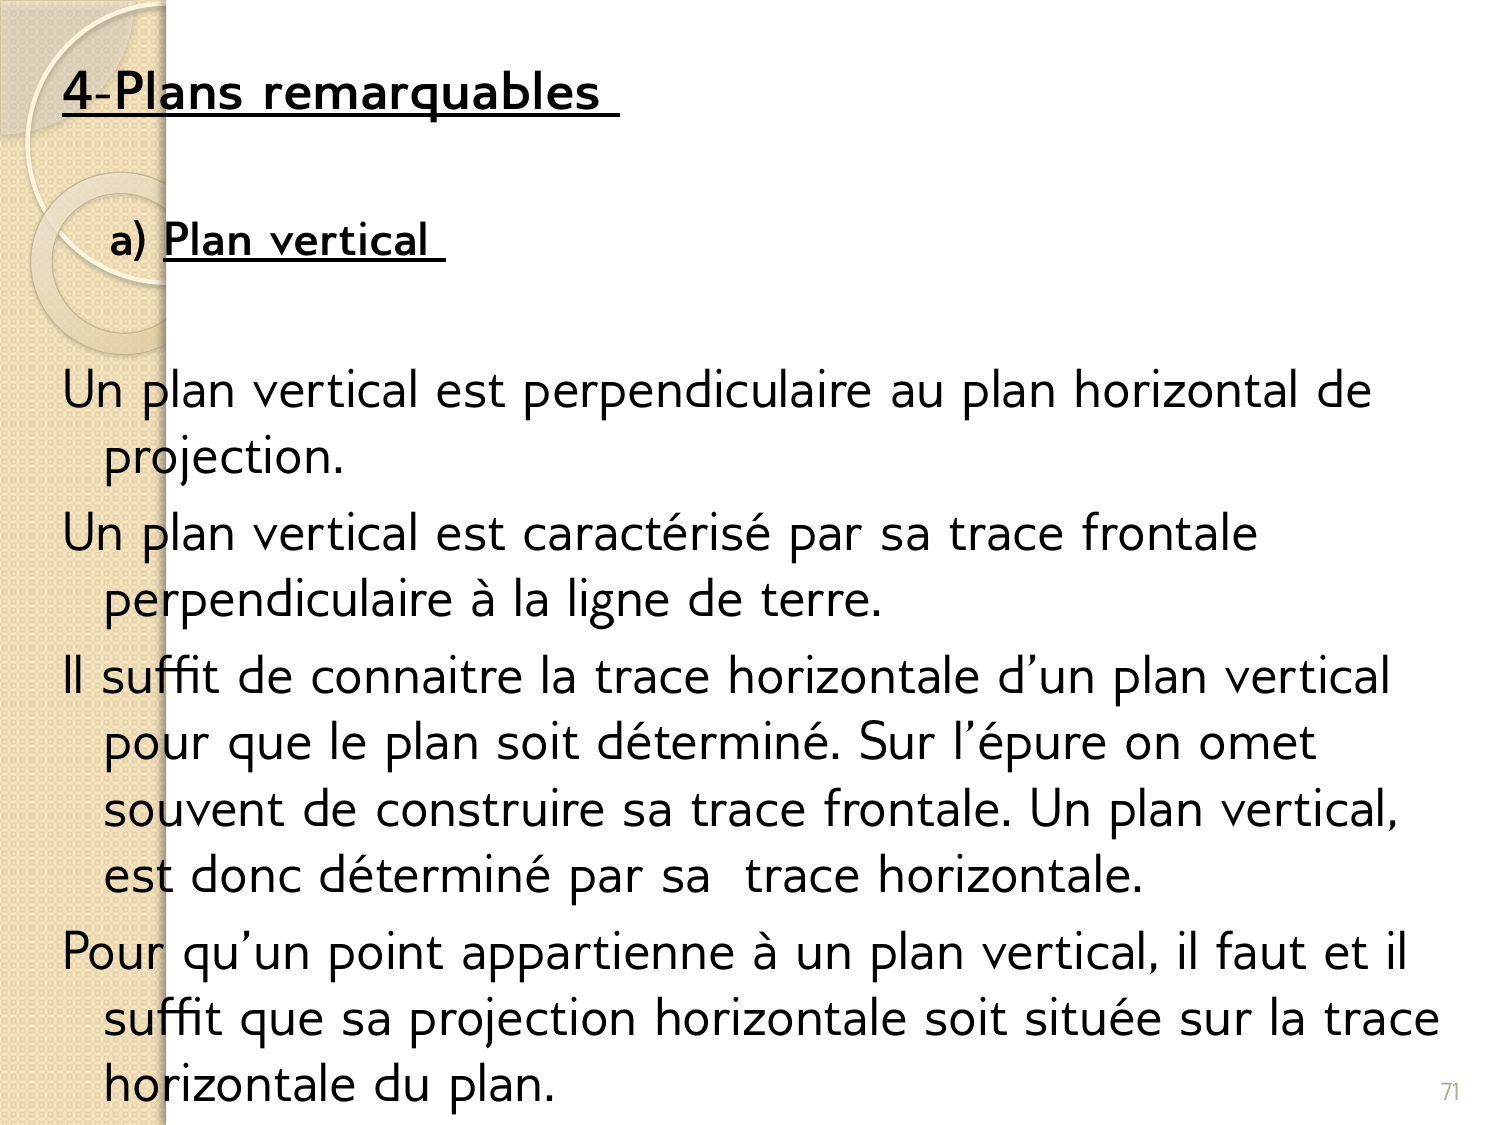

4-Plans remarquables

a) Plan vertical

Un plan vertical est perpendiculaire au plan horizontal de projection.
Un plan vertical est caractérisé par sa trace frontale perpendiculaire à la ligne de terre.
Il suffit de connaitre la trace horizontale d’un plan vertical pour que le plan soit déterminé. Sur l’épure on omet souvent de construire sa trace frontale. Un plan vertical, est donc déterminé par sa  trace horizontale.
Pour qu’un point appartienne à un plan vertical, il faut et il suffit que sa projection horizontale soit située sur la trace horizontale du plan.

71